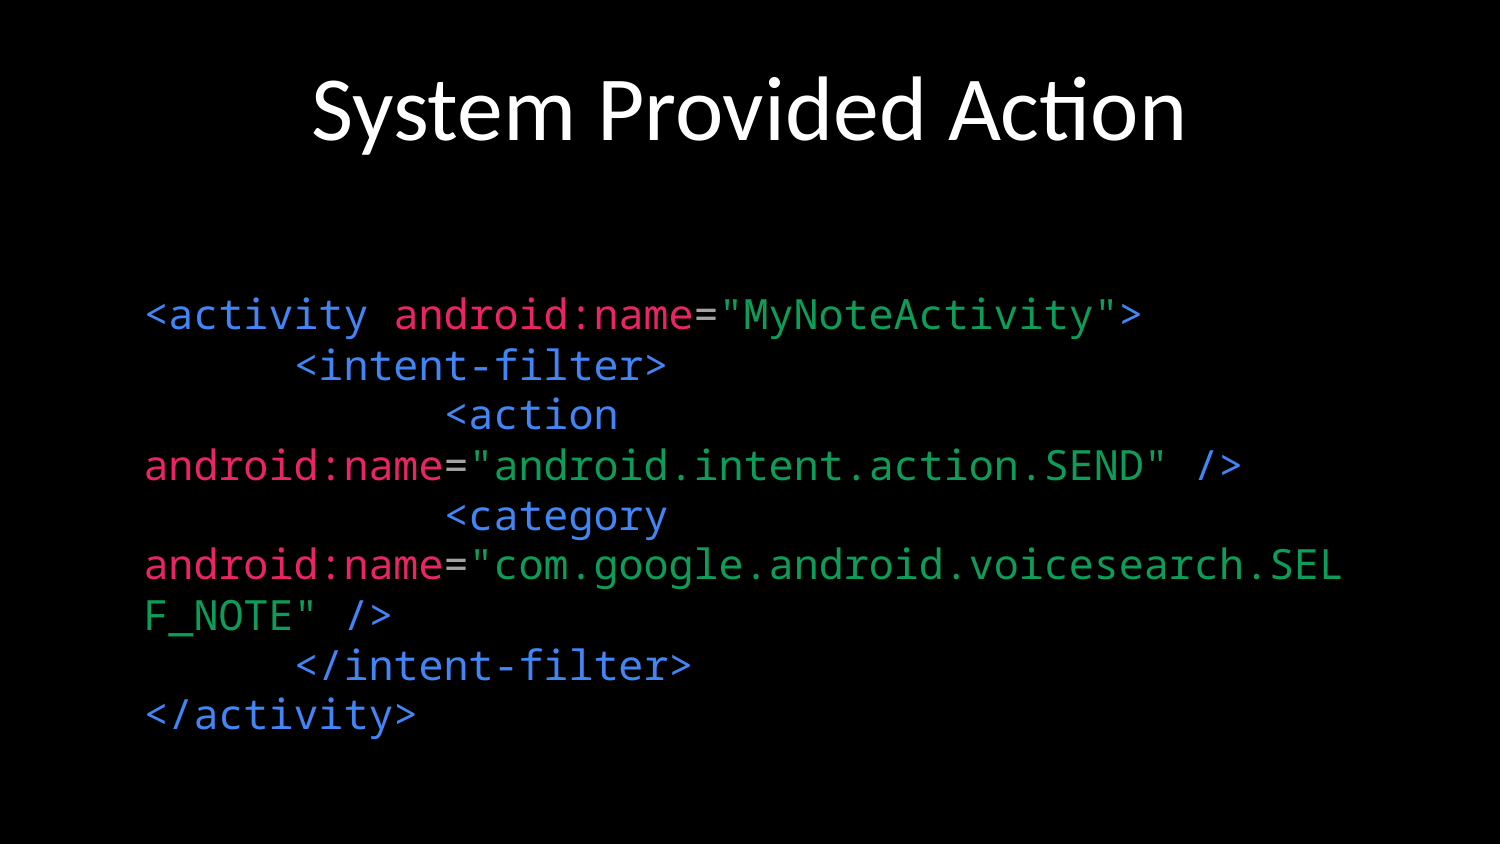

# System Provided Action

<activity android:name="MyNoteActivity">
	<intent-filter>
		<action android:name="android.intent.action.SEND" />
		<category android:name="com.google.android.voicesearch.SELF_NOTE" />
	</intent-filter>
</activity>